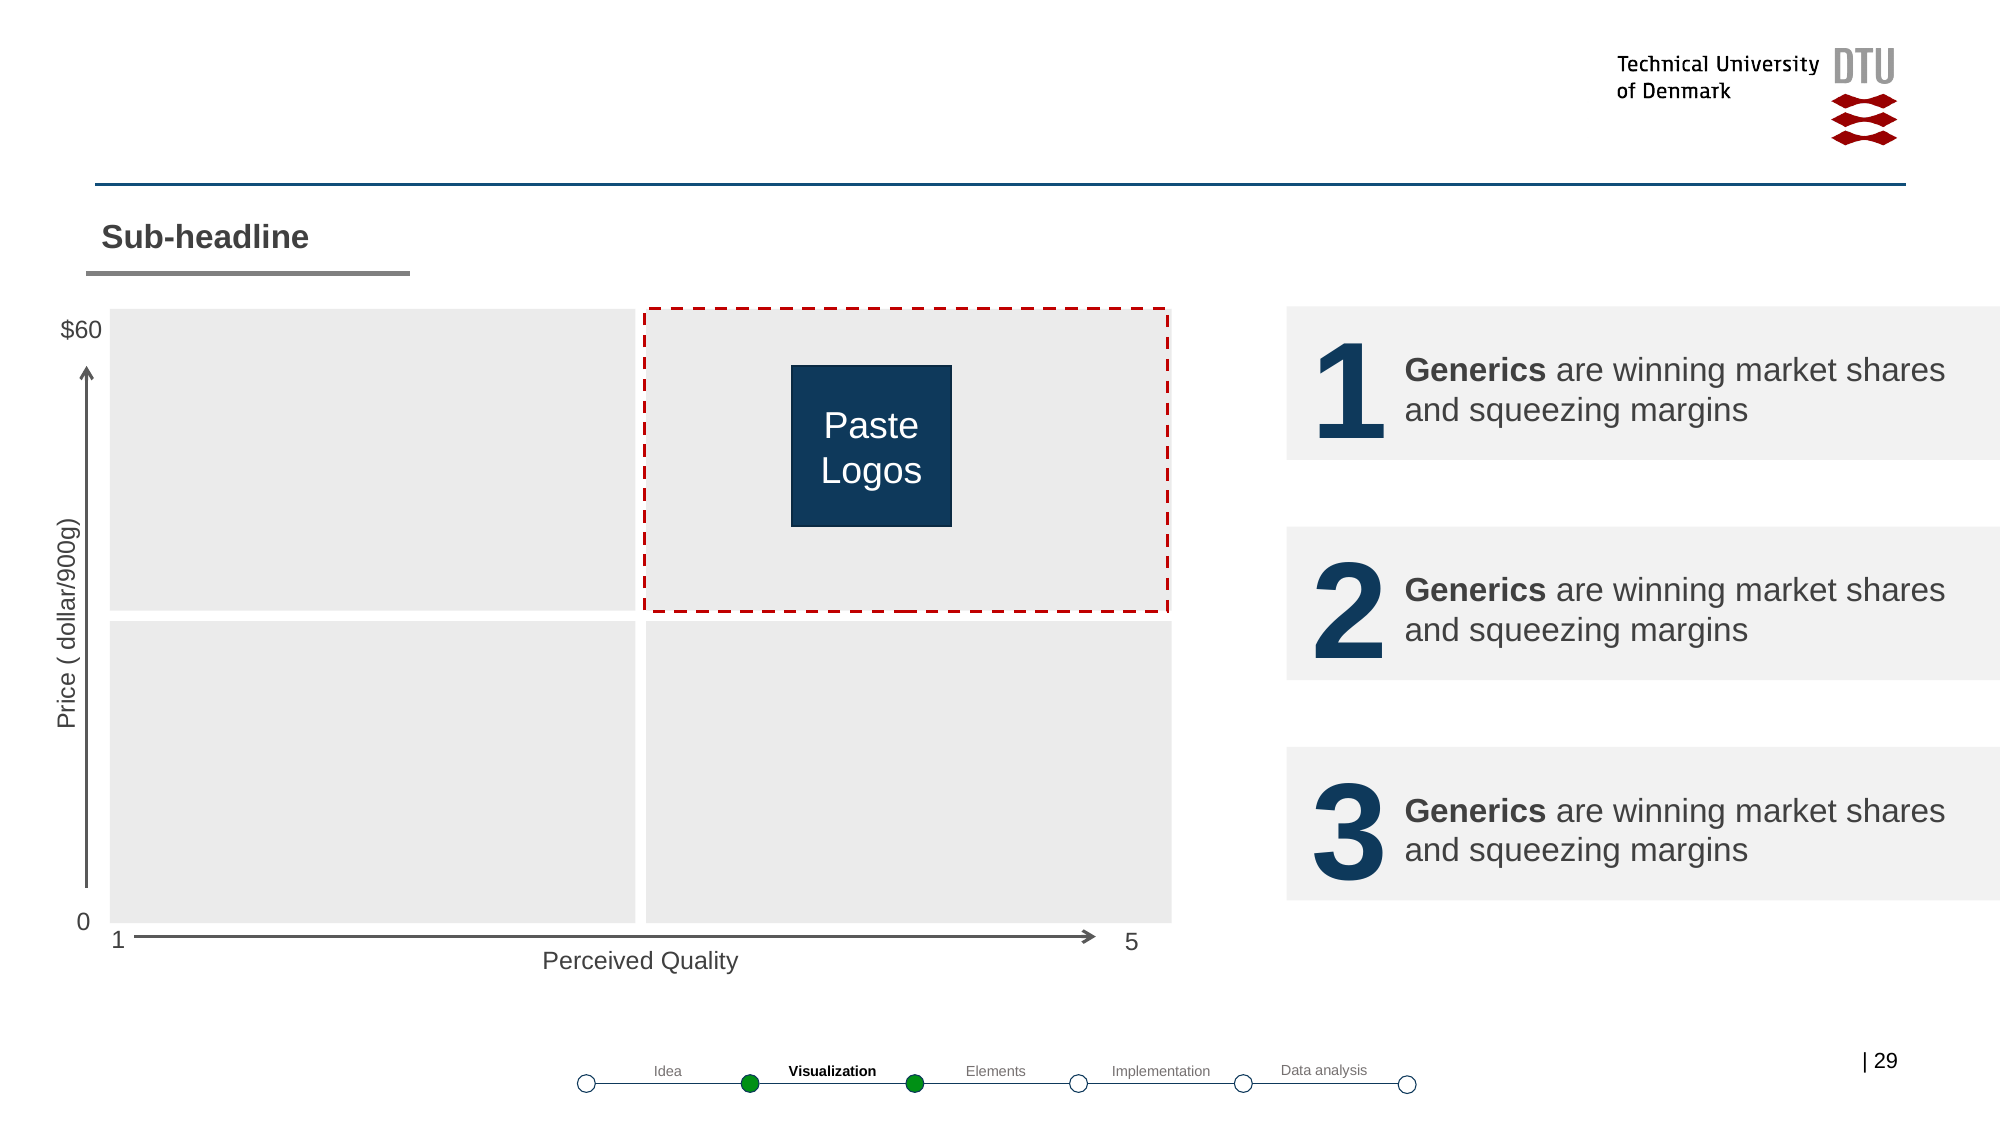

#
Sub-headline
1

Generics are winning market shares
and squeezing margins
$60

Paste Logos
2

Generics are winning market shares
and squeezing margins
Price ( dollar/900g)
3

Generics are winning market shares
and squeezing margins
0
1
5
Perceived Quality